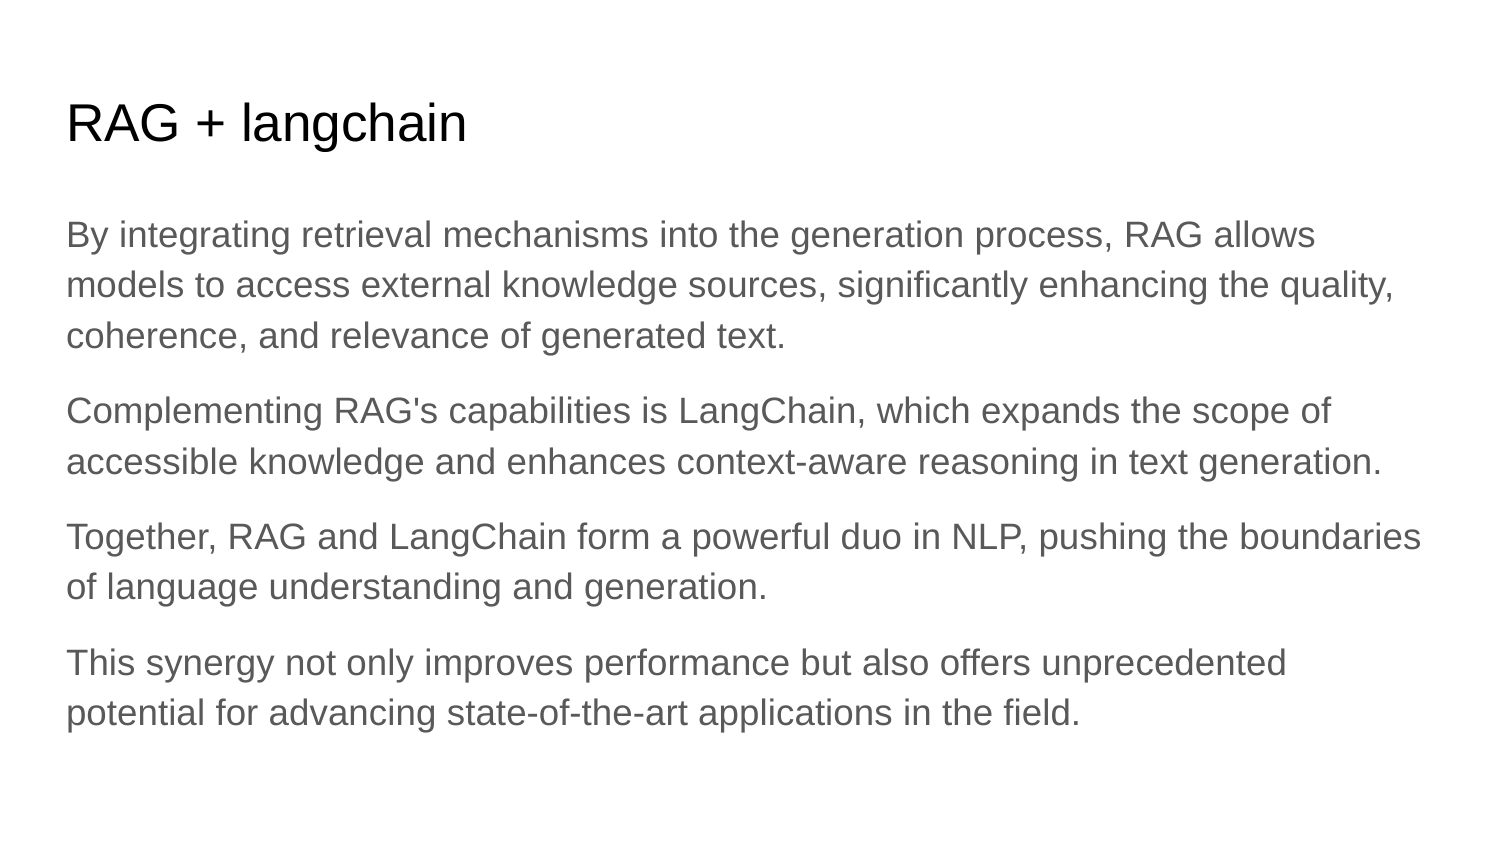

# RAG + langchain
By integrating retrieval mechanisms into the generation process, RAG allows models to access external knowledge sources, significantly enhancing the quality, coherence, and relevance of generated text.
Complementing RAG's capabilities is LangChain, which expands the scope of accessible knowledge and enhances context-aware reasoning in text generation.
Together, RAG and LangChain form a powerful duo in NLP, pushing the boundaries of language understanding and generation.
This synergy not only improves performance but also offers unprecedented potential for advancing state-of-the-art applications in the field.